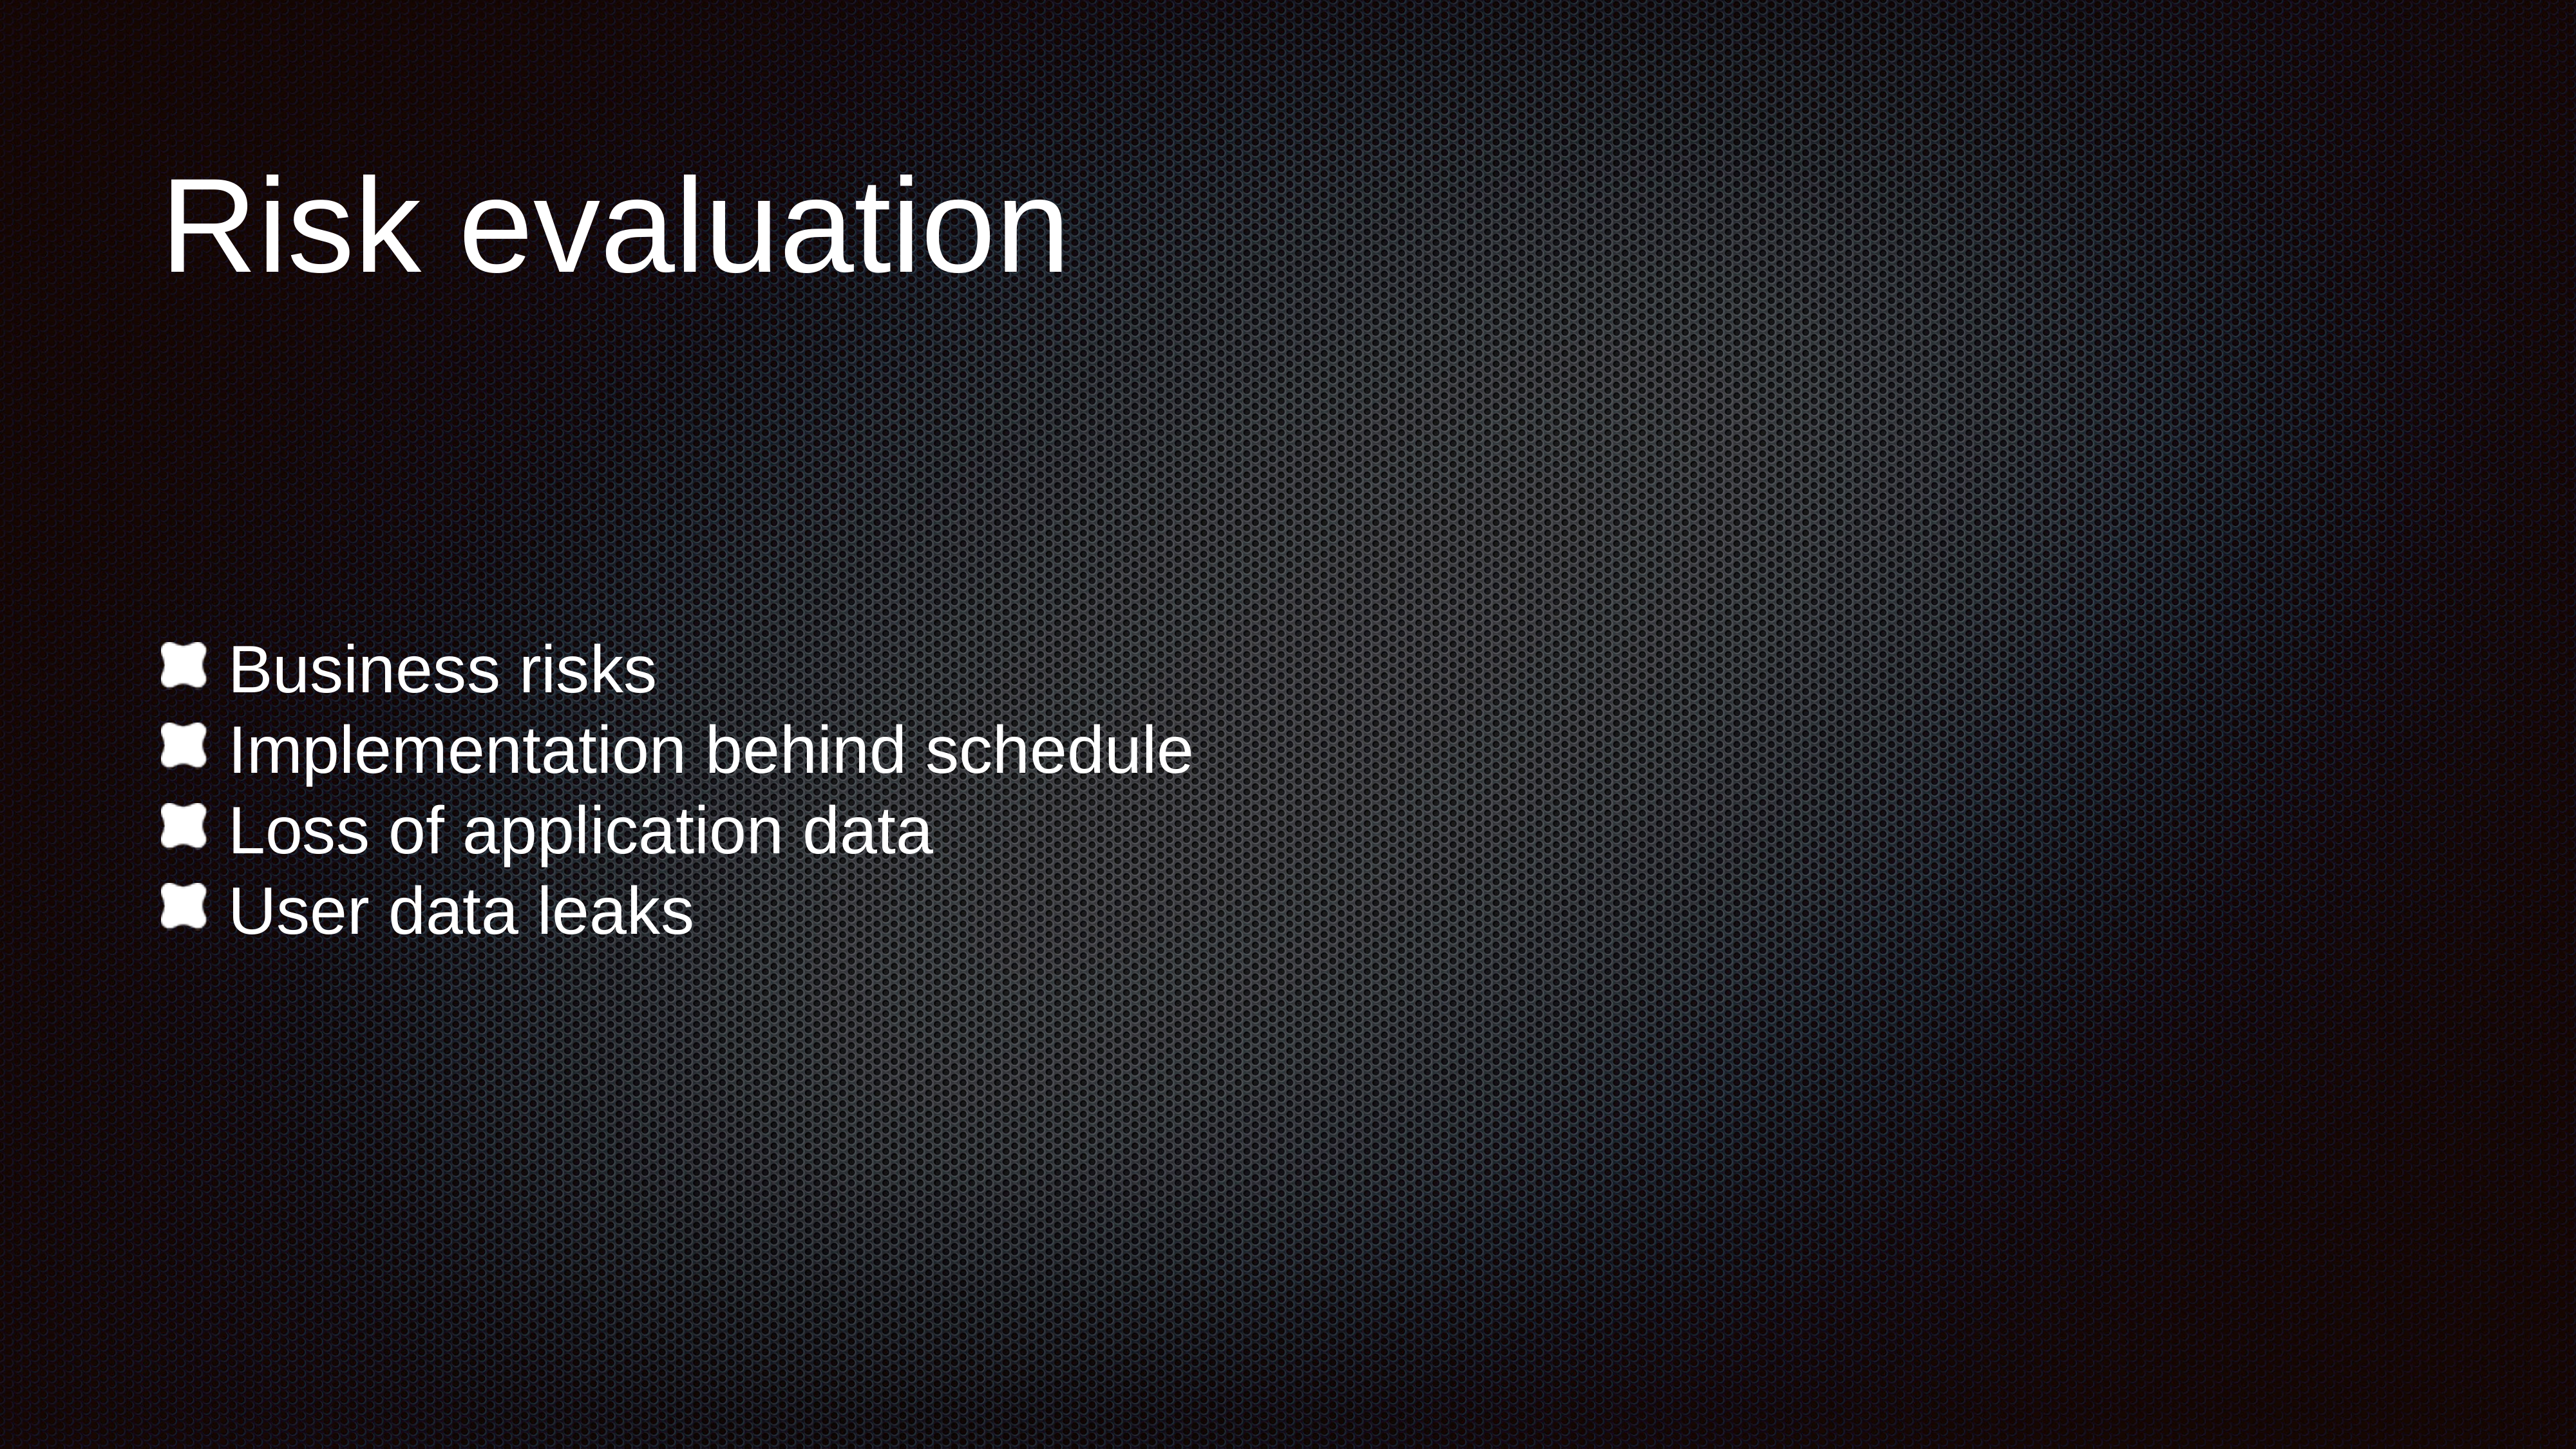

Risk evaluation

Business risks
Implementation behind schedule
Loss of application data
User data leaks